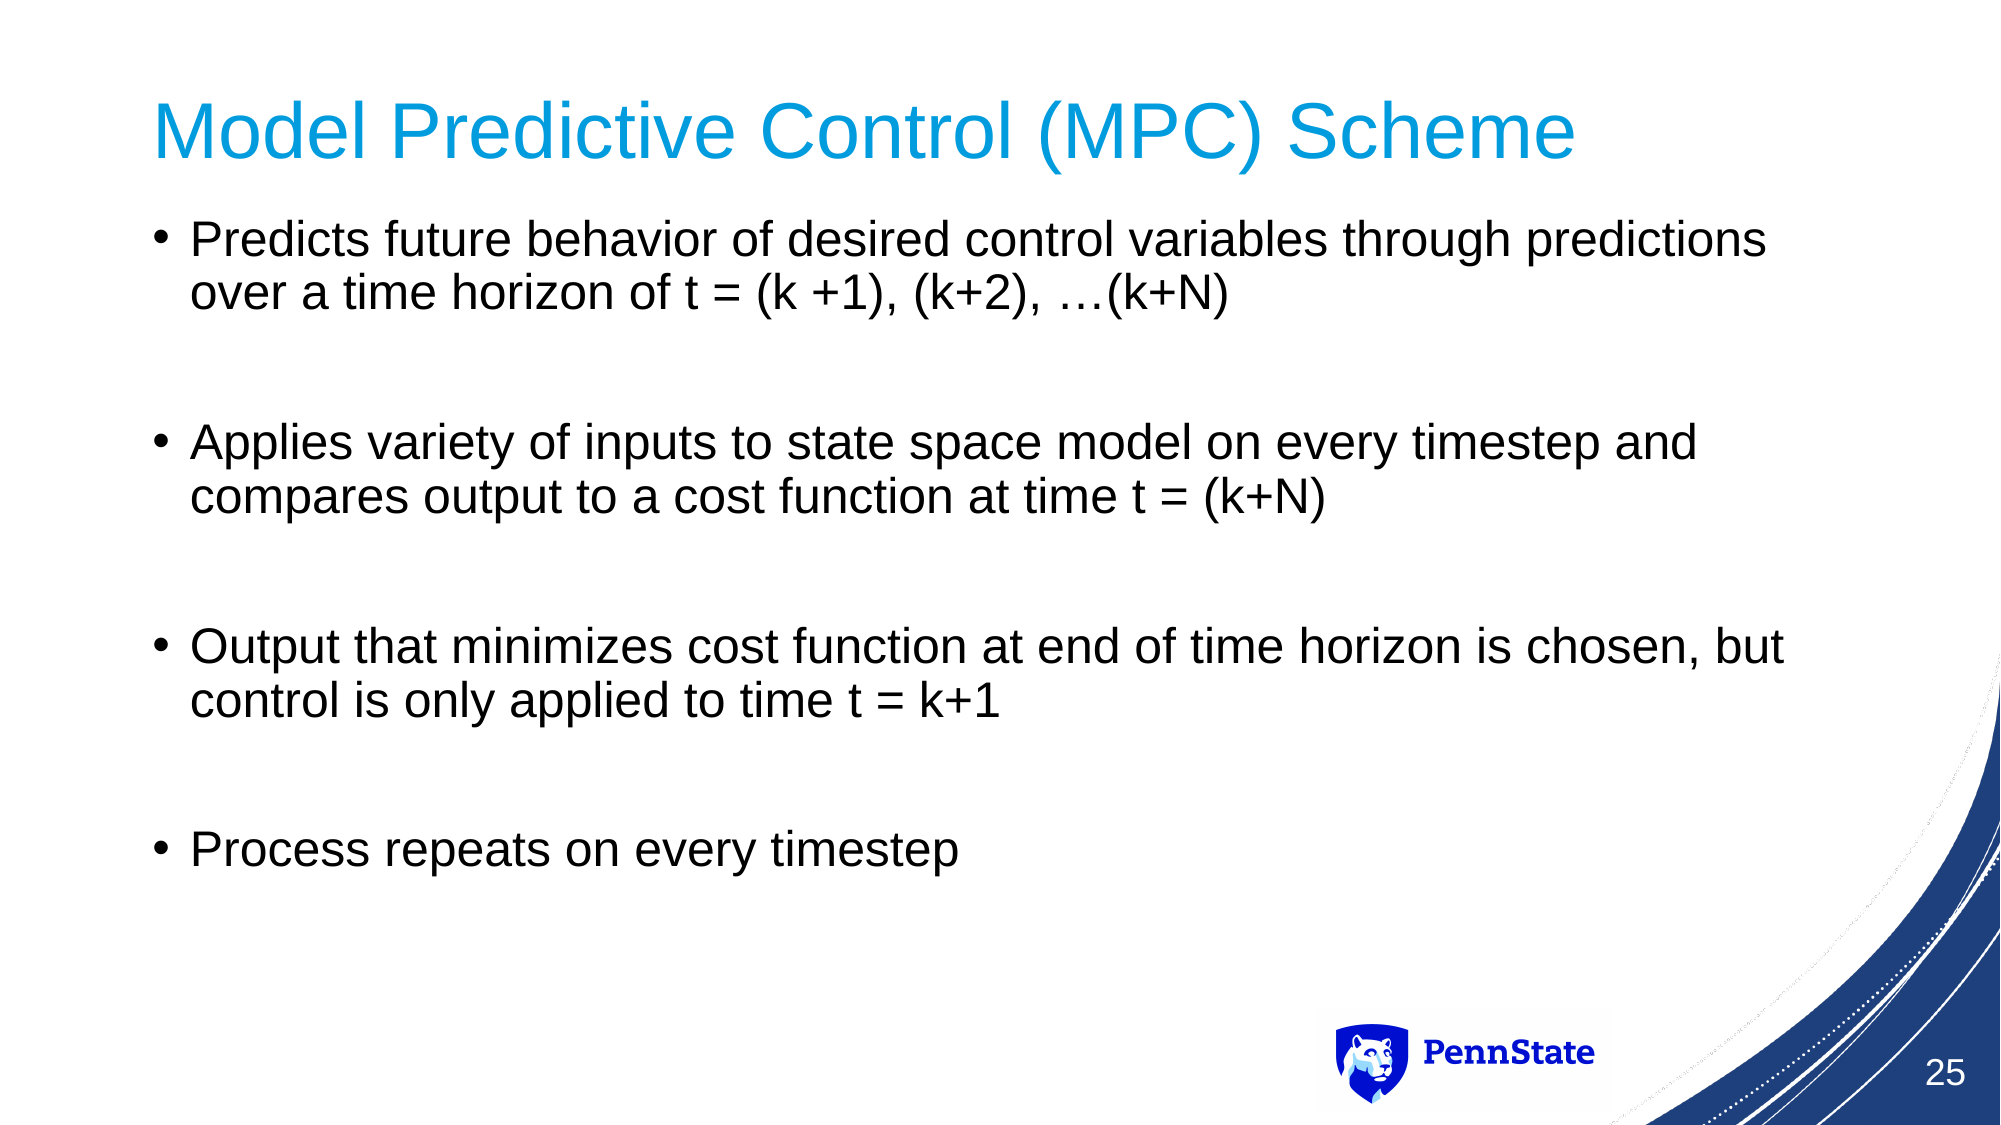

# Model Predictive Control (MPC) Scheme
Predicts future behavior of desired control variables through predictions over a time horizon of t = (k +1), (k+2), …(k+N)

Applies variety of inputs to state space model on every timestep and compares output to a cost function at time t = (k+N)

Output that minimizes cost function at end of time horizon is chosen, but control is only applied to time t = k+1

Process repeats on every timestep
25